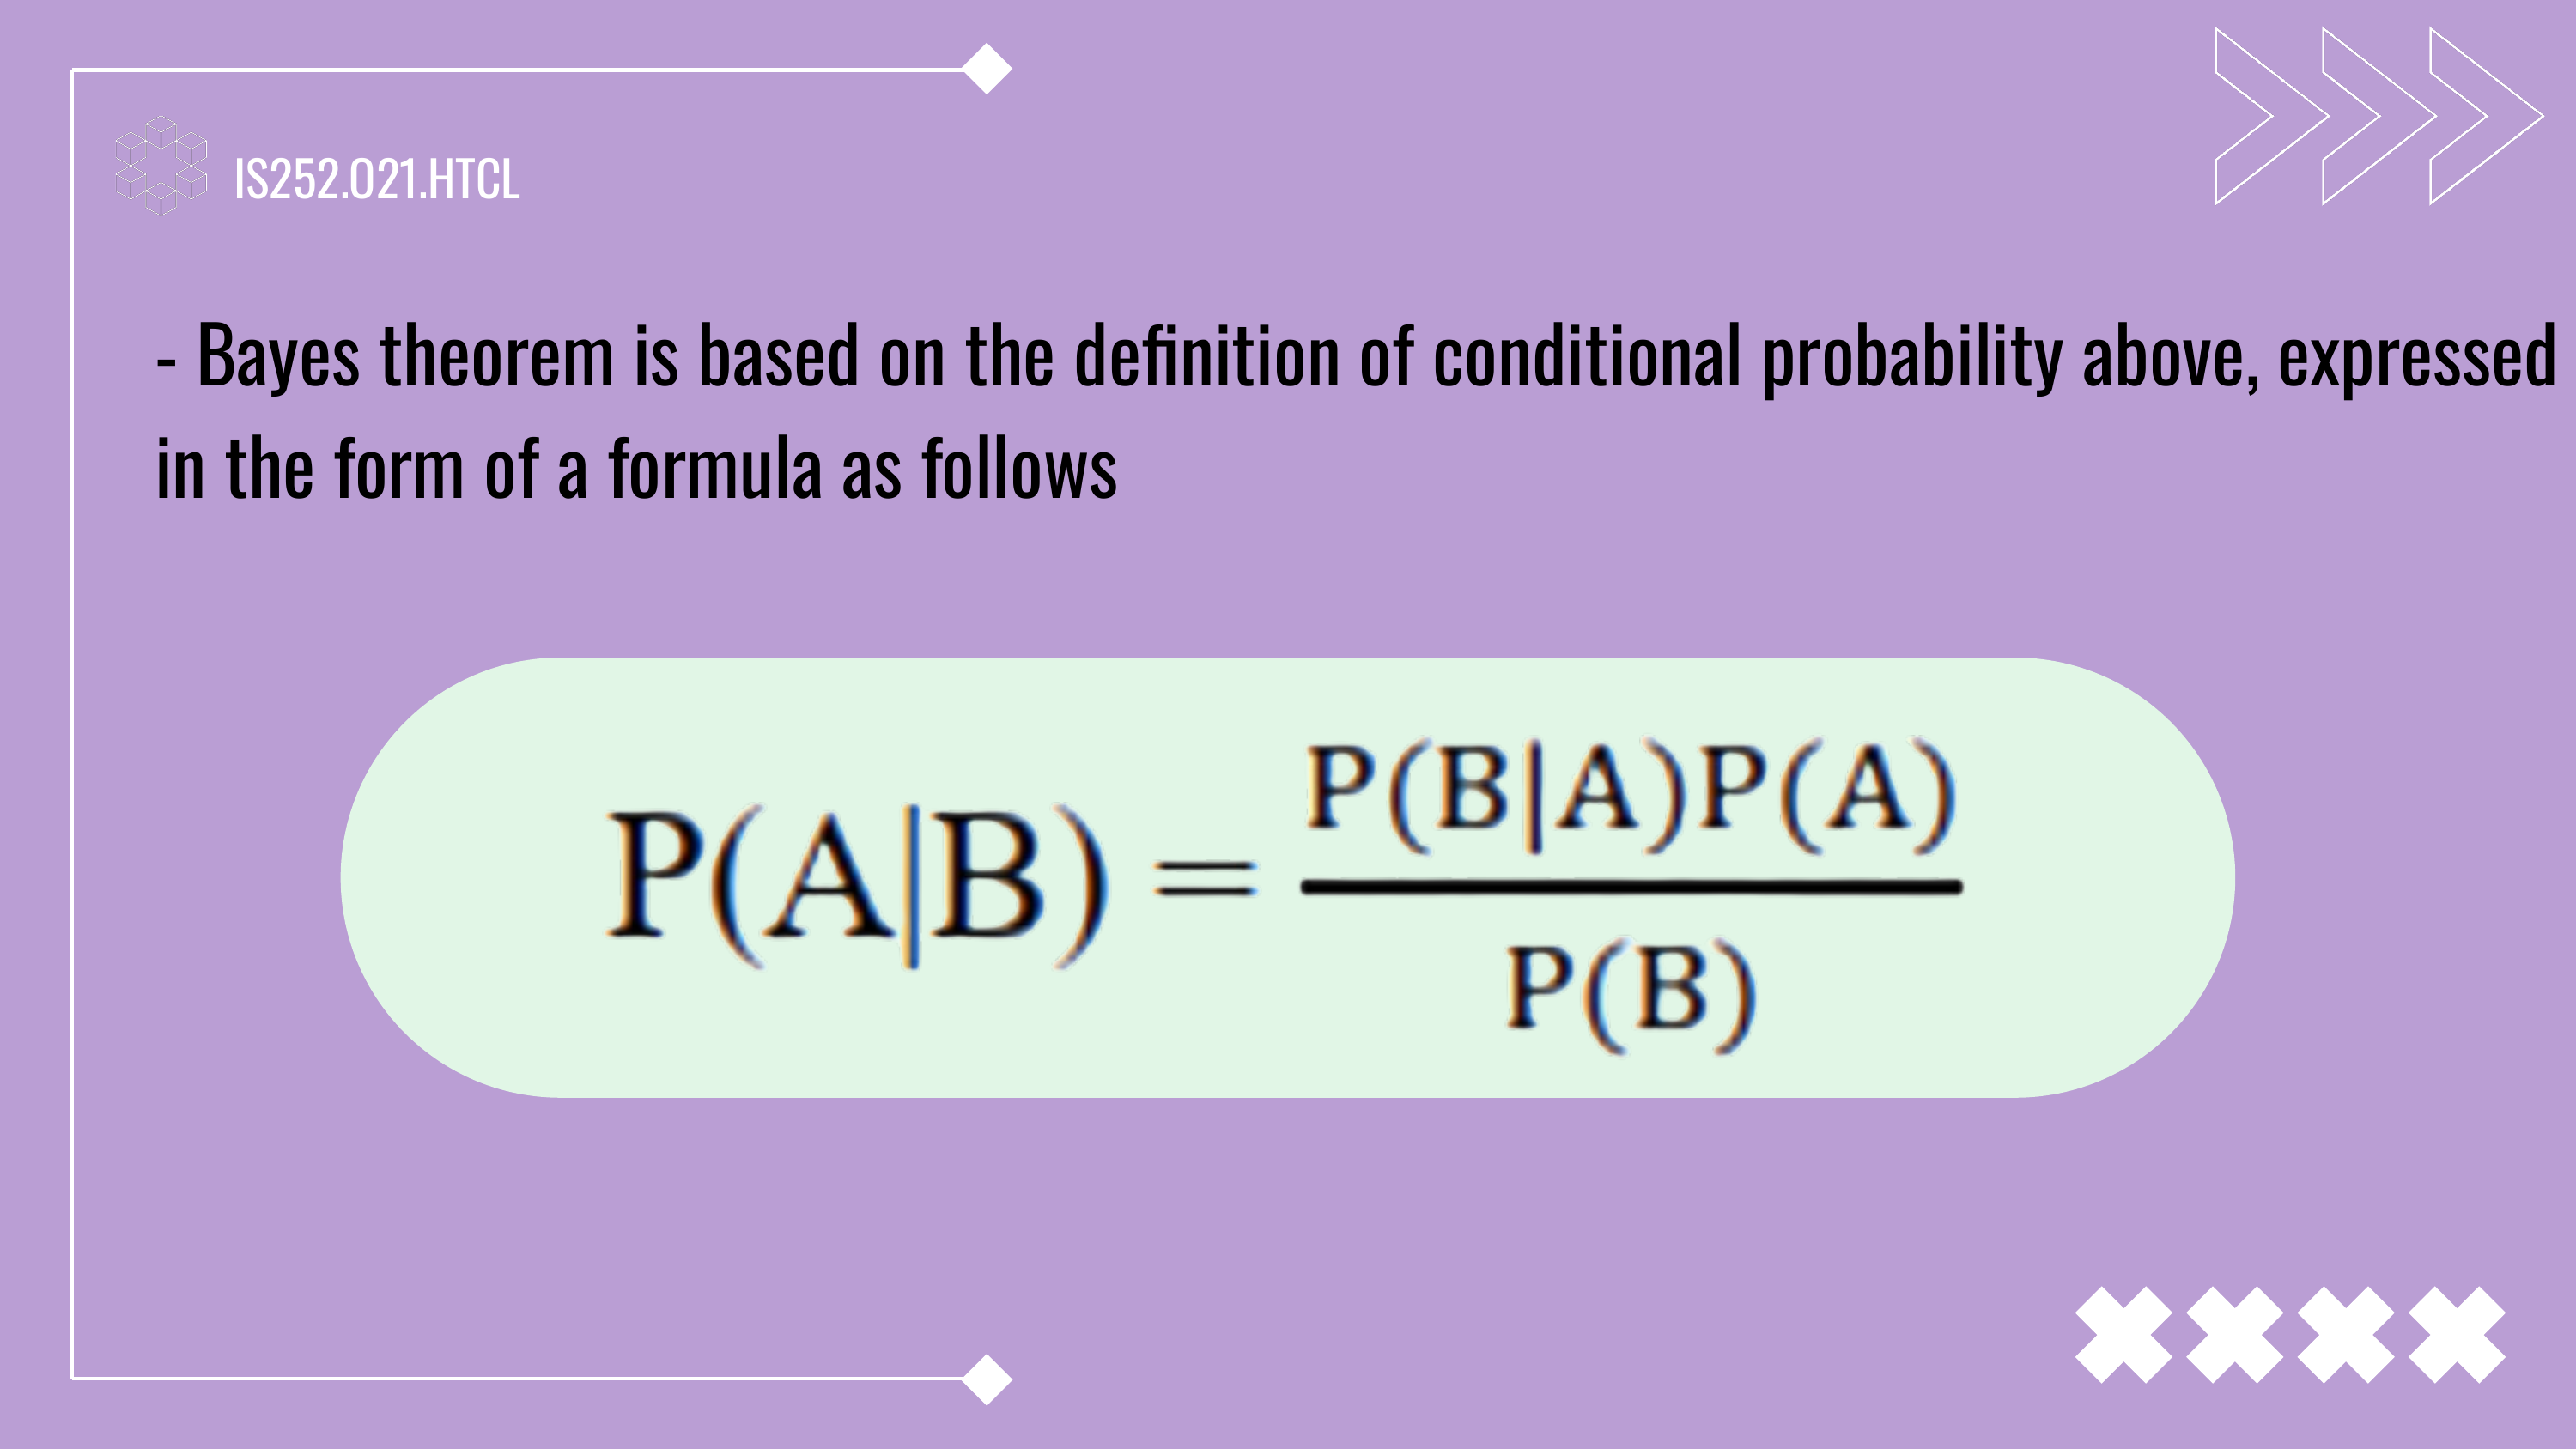

IS252.O21.HTCL
- Bayes theorem is based on the definition of conditional probability above, expressed in the form of a formula as follows